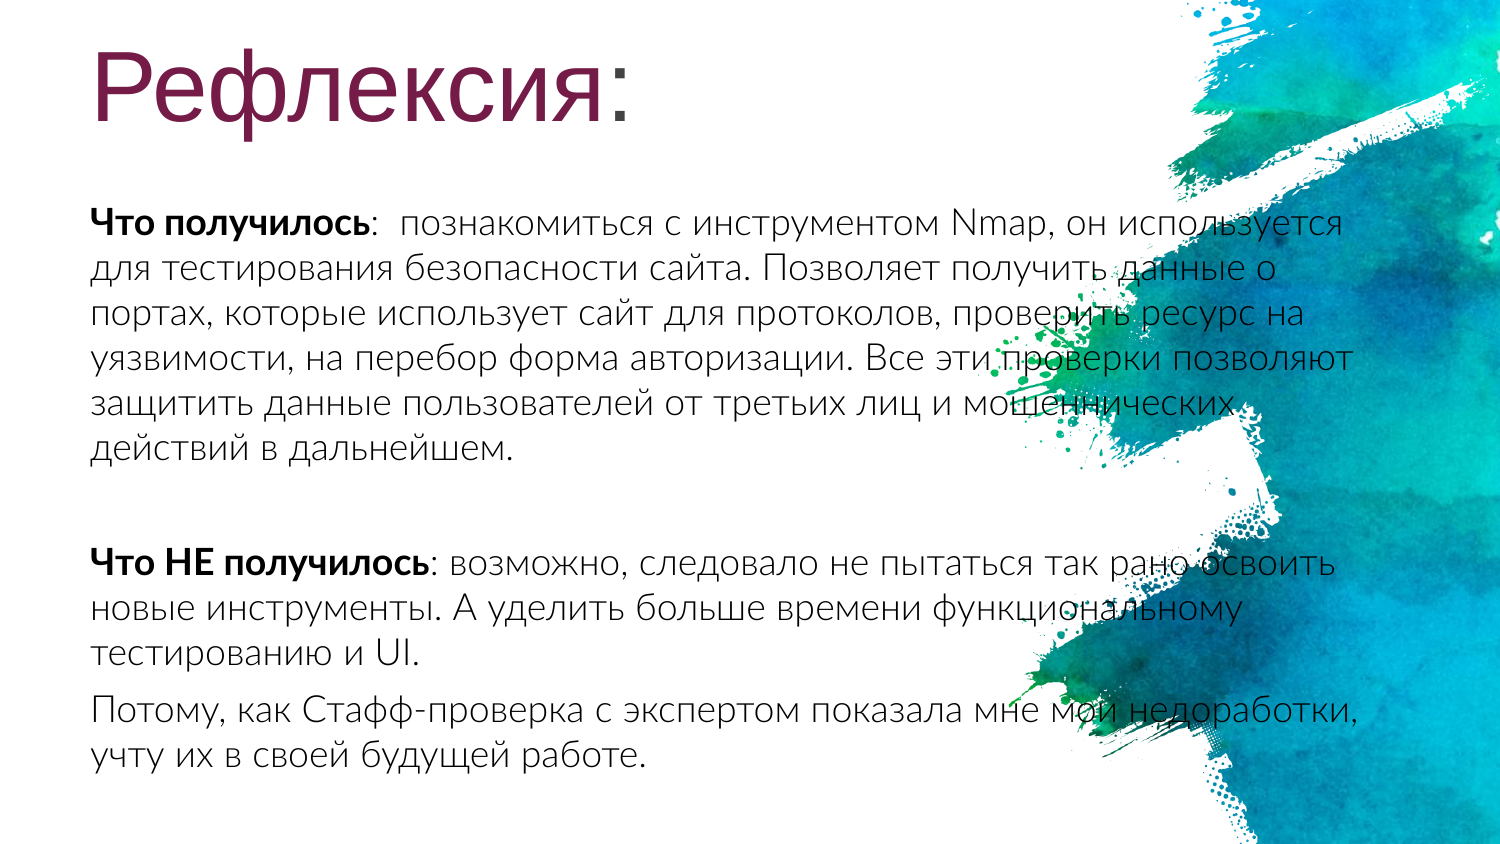

# Рефлексия:
Что получилось:  познакомиться с инструментом Nmap, он используется для тестирования безопасности сайта. Позволяет получить данные о портах, которые использует сайт для протоколов, проверить ресурс на уязвимости, на перебор форма авторизации. Все эти проверки позволяют защитить данные пользователей от третьих лиц и мошеннических действий в дальнейшем.

Что НЕ получилось: возможно, следовало не пытаться так рано освоить новые инструменты. А уделить больше времени функциональному тестированию и UI.
Потому, как Стафф-проверка с экспертом показала мне мои недоработки, учту их в своей будущей работе.